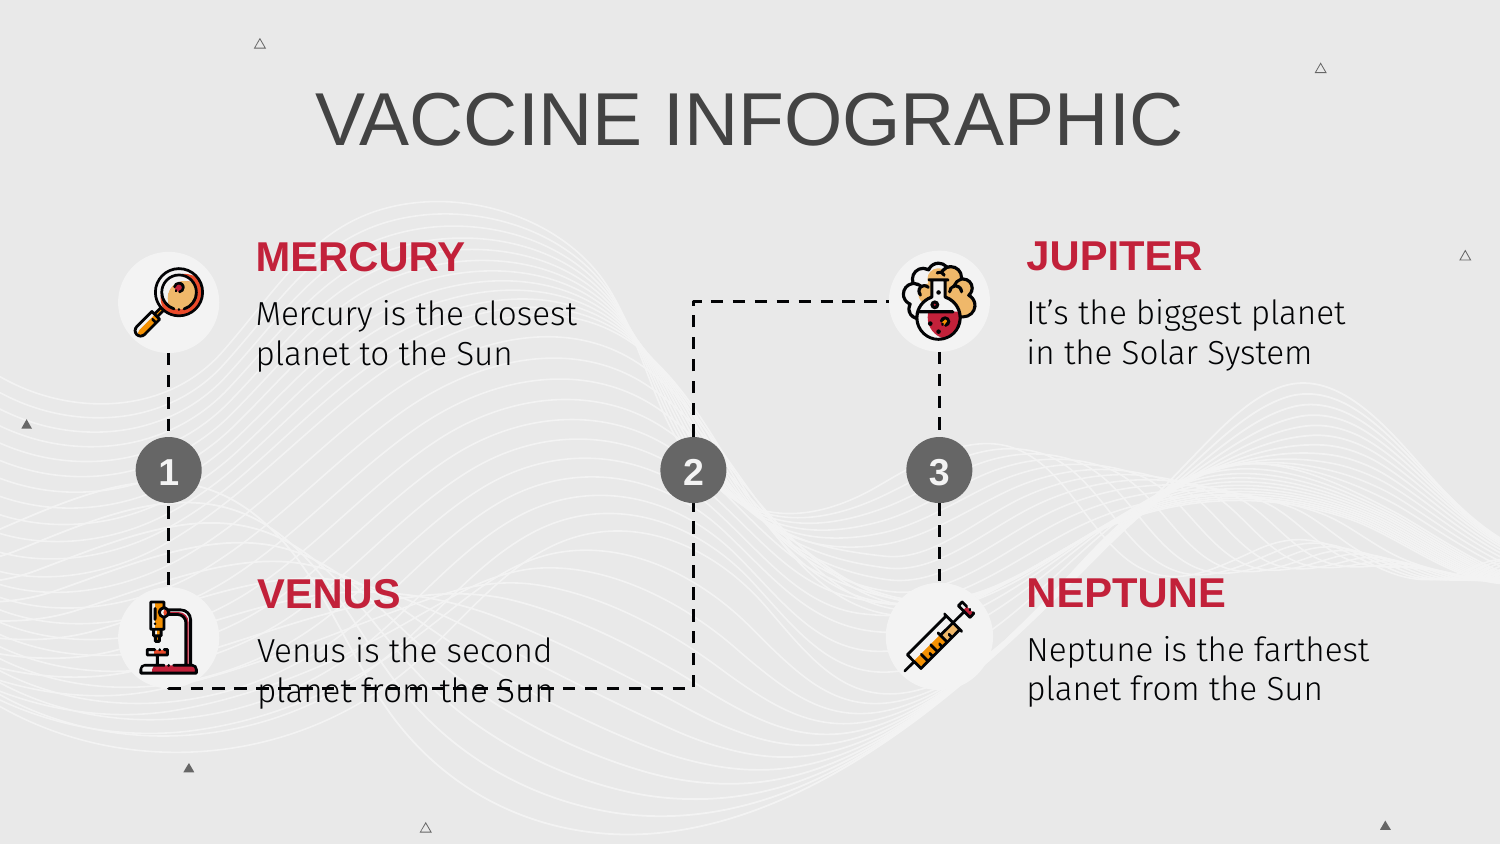

# VACCINE INFOGRAPHIC
JUPITER
MERCURY

It’s the biggest planet in the Solar System
Mercury is the closest planet to the Sun
1
2
3
NEPTUNE
VENUS

Neptune is the farthest planet from the Sun
Venus is the second planet from the Sun